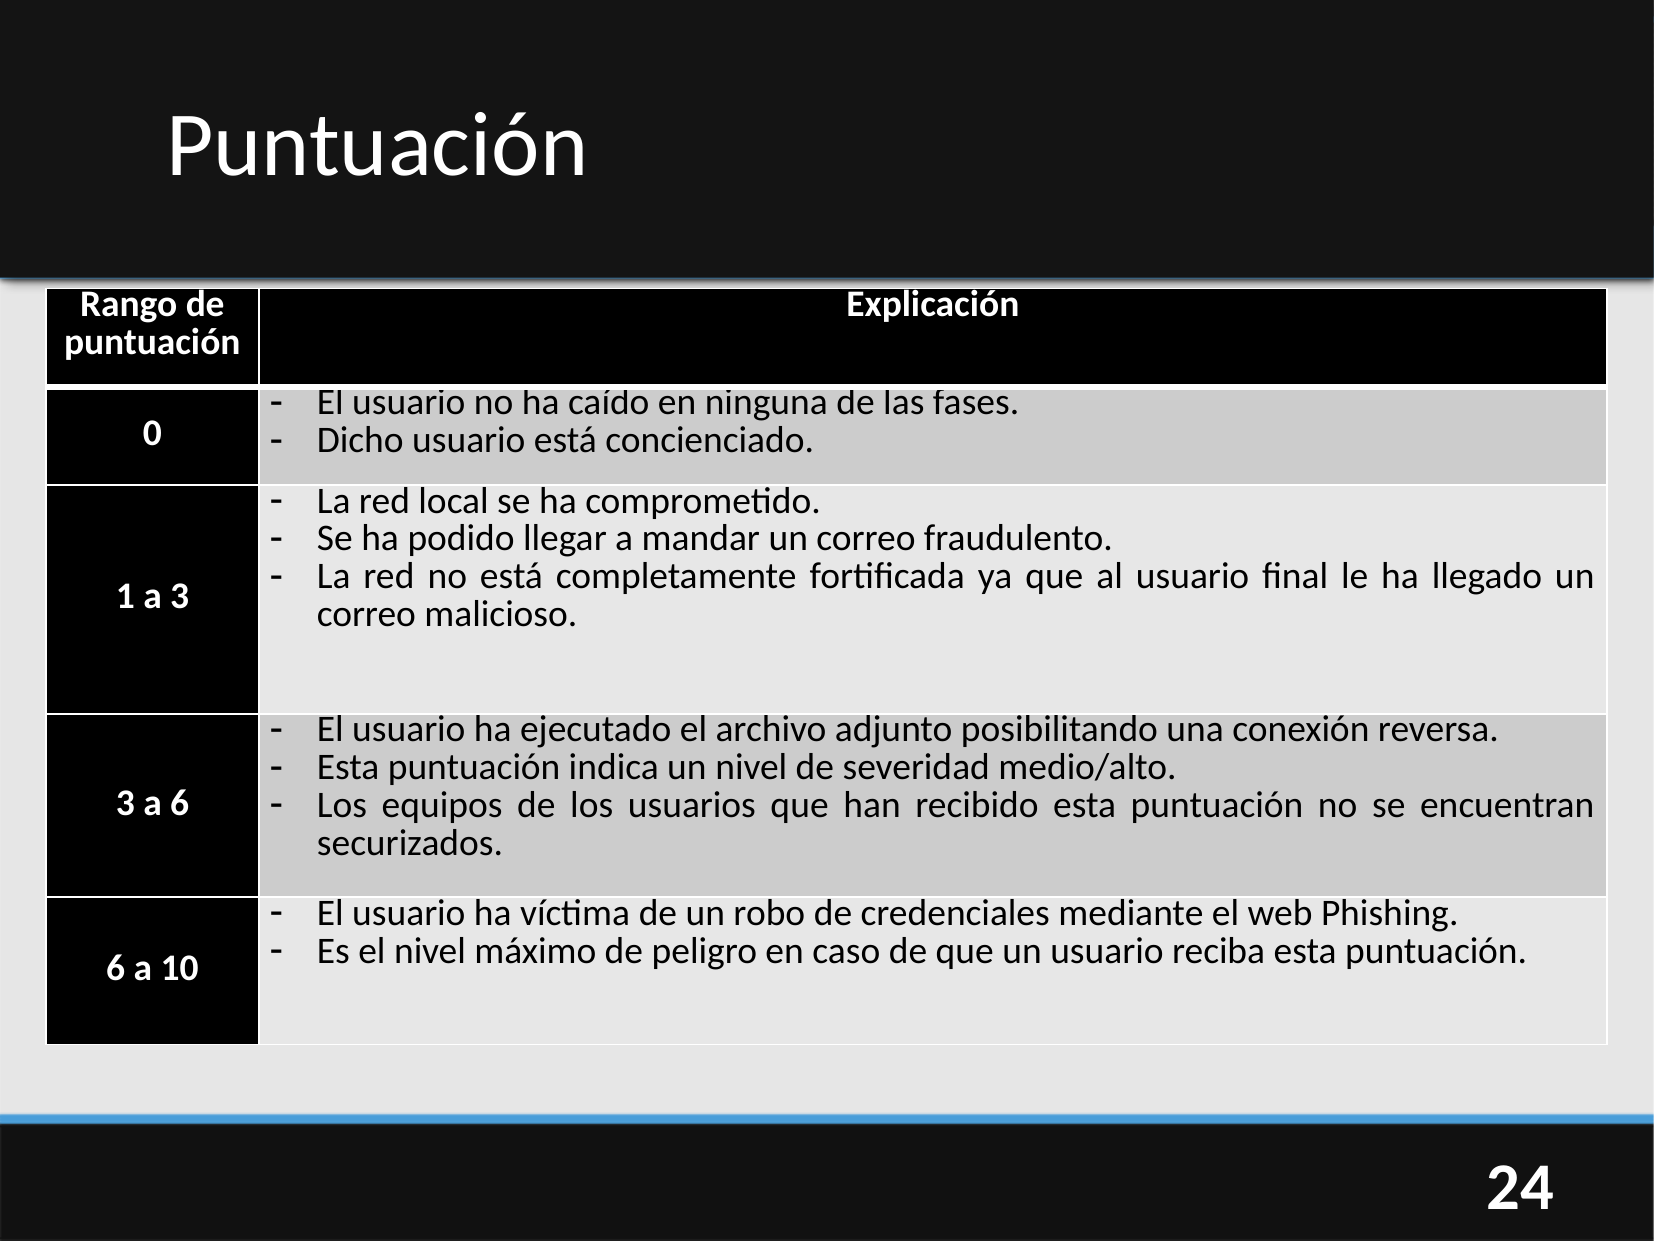

# Puntuación
| Rango de puntuación | Explicación |
| --- | --- |
| 0 | El usuario no ha caído en ninguna de las fases. Dicho usuario está concienciado. |
| 1 a 3 | La red local se ha comprometido. Se ha podido llegar a mandar un correo fraudulento. La red no está completamente fortificada ya que al usuario final le ha llegado un correo malicioso. |
| 3 a 6 | El usuario ha ejecutado el archivo adjunto posibilitando una conexión reversa. Esta puntuación indica un nivel de severidad medio/alto. Los equipos de los usuarios que han recibido esta puntuación no se encuentran securizados. |
| 6 a 10 | El usuario ha víctima de un robo de credenciales mediante el web Phishing. Es el nivel máximo de peligro en caso de que un usuario reciba esta puntuación. |
24